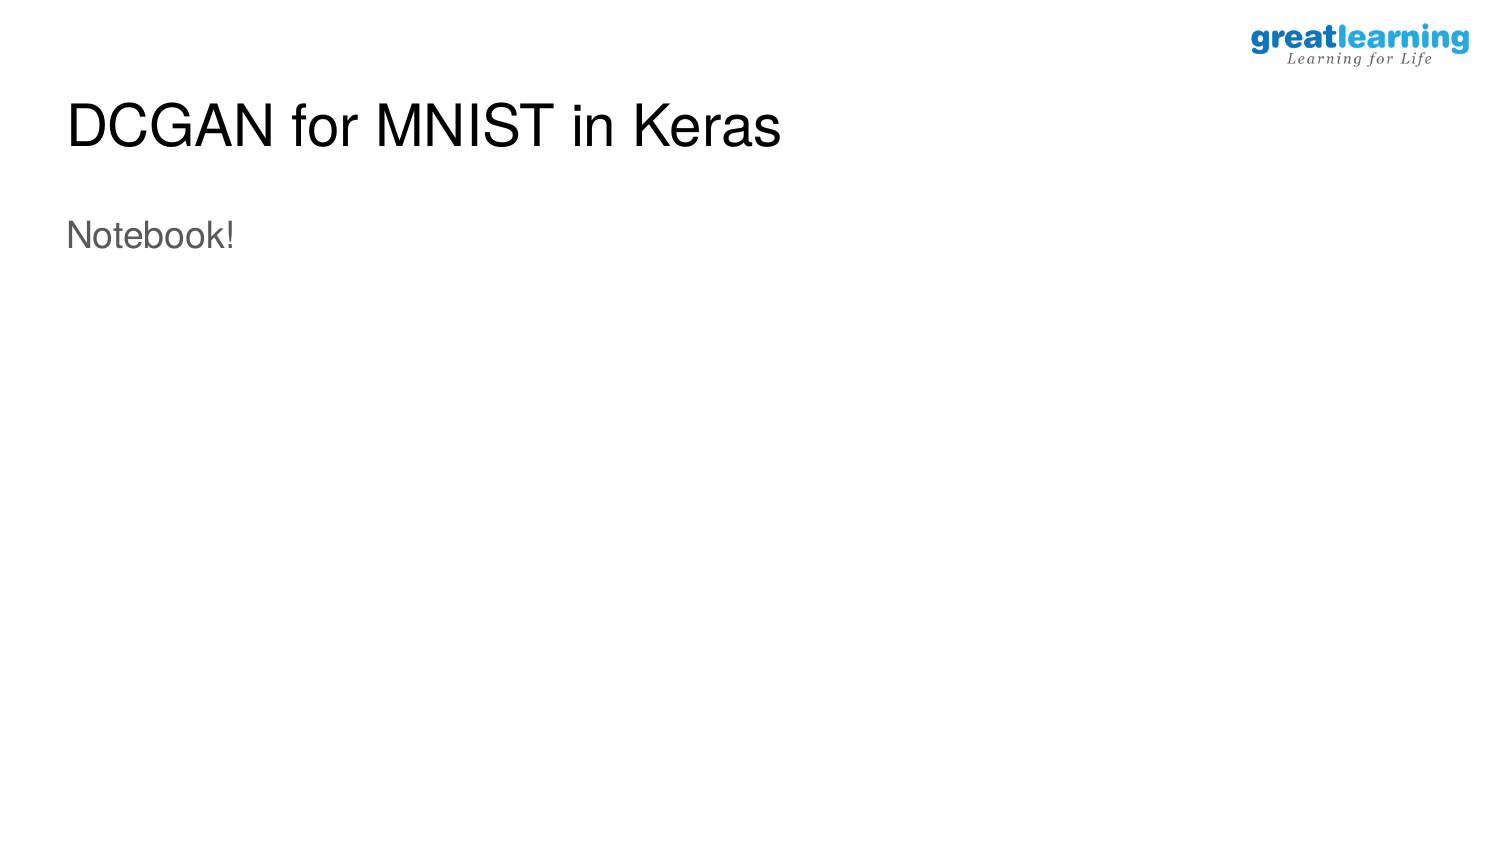

# DCGAN for MNIST in Keras
Notebook!